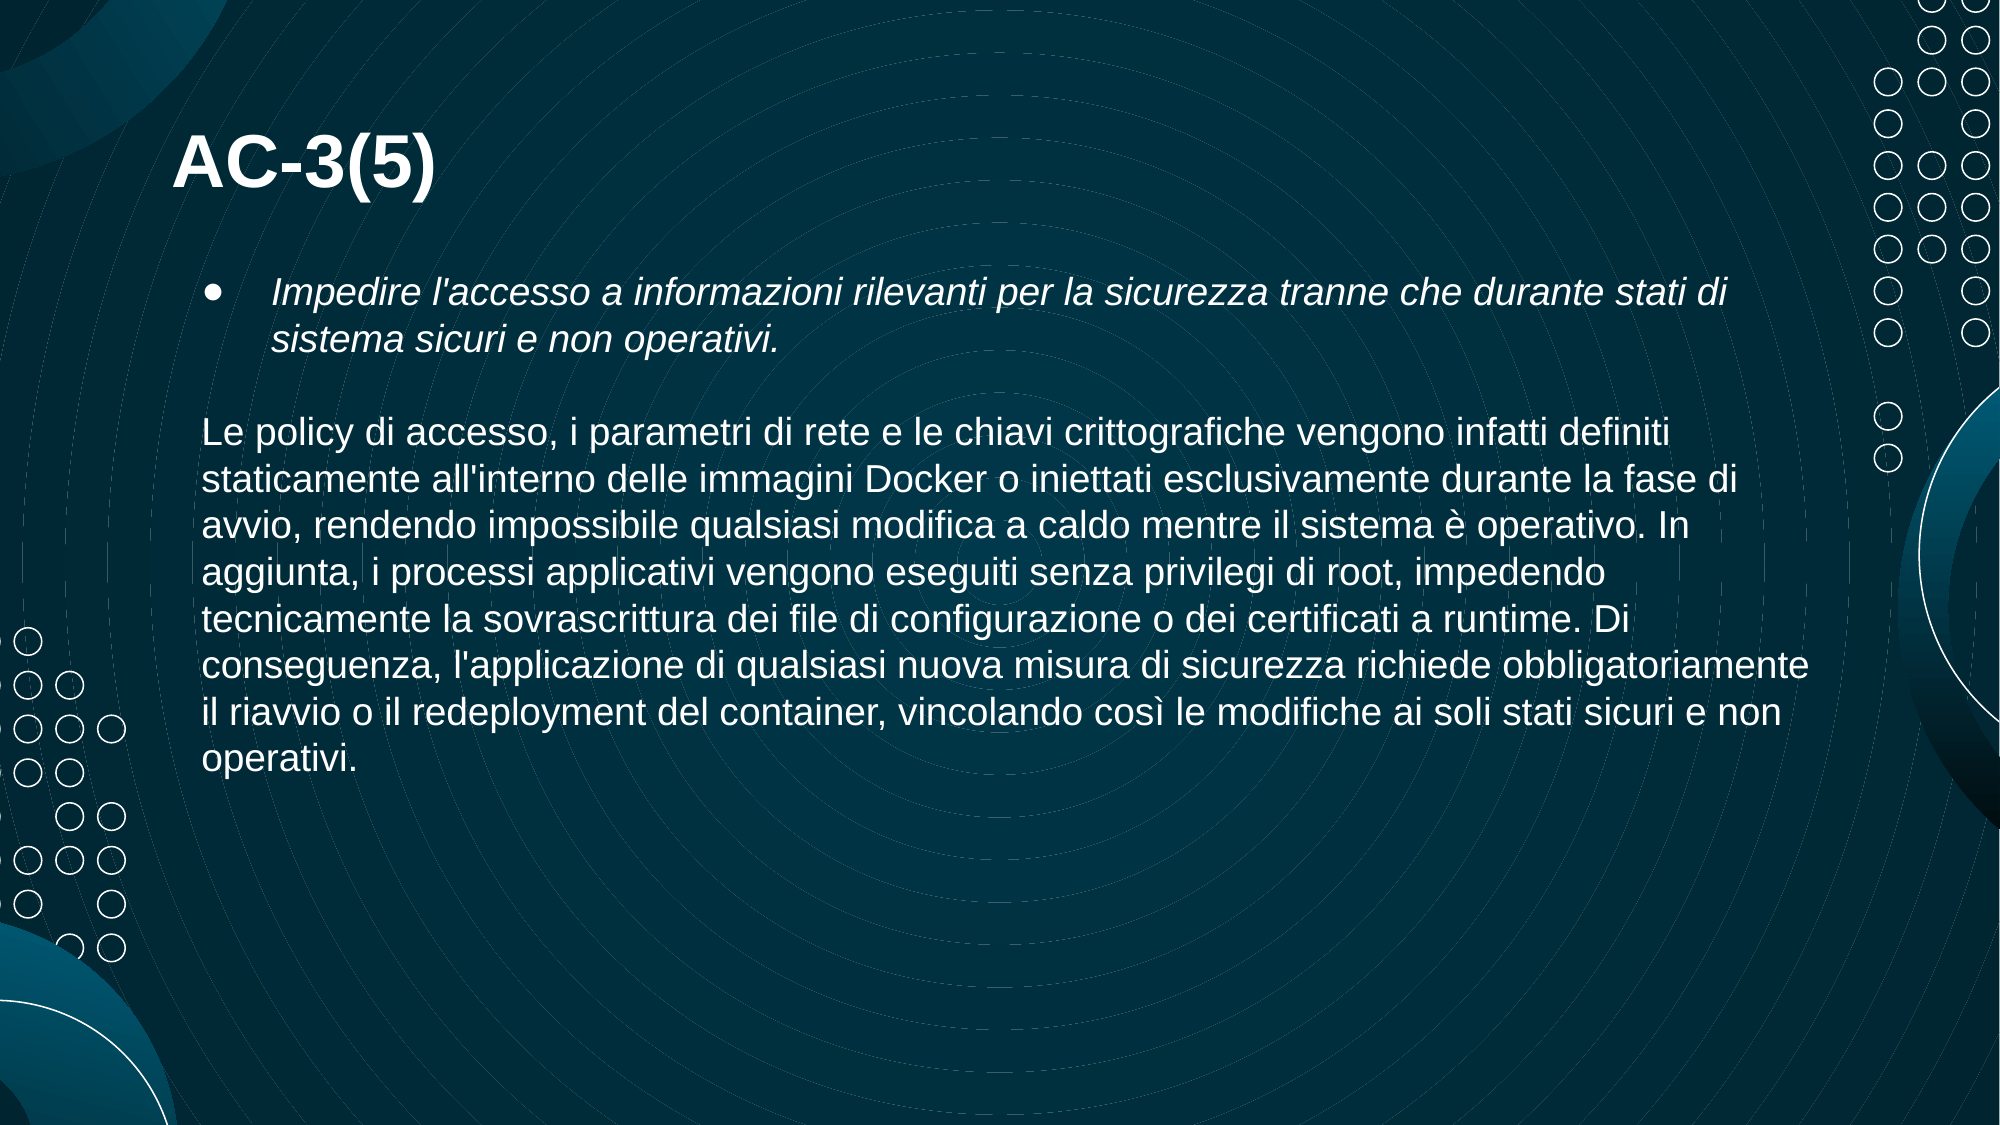

# AC-3(5)
Impedire l'accesso a informazioni rilevanti per la sicurezza tranne che durante stati di sistema sicuri e non operativi.

Le policy di accesso, i parametri di rete e le chiavi crittografiche vengono infatti definiti staticamente all'interno delle immagini Docker o iniettati esclusivamente durante la fase di avvio, rendendo impossibile qualsiasi modifica a caldo mentre il sistema è operativo. In aggiunta, i processi applicativi vengono eseguiti senza privilegi di root, impedendo tecnicamente la sovrascrittura dei file di configurazione o dei certificati a runtime. Di conseguenza, l'applicazione di qualsiasi nuova misura di sicurezza richiede obbligatoriamente il riavvio o il redeployment del container, vincolando così le modifiche ai soli stati sicuri e non operativi.